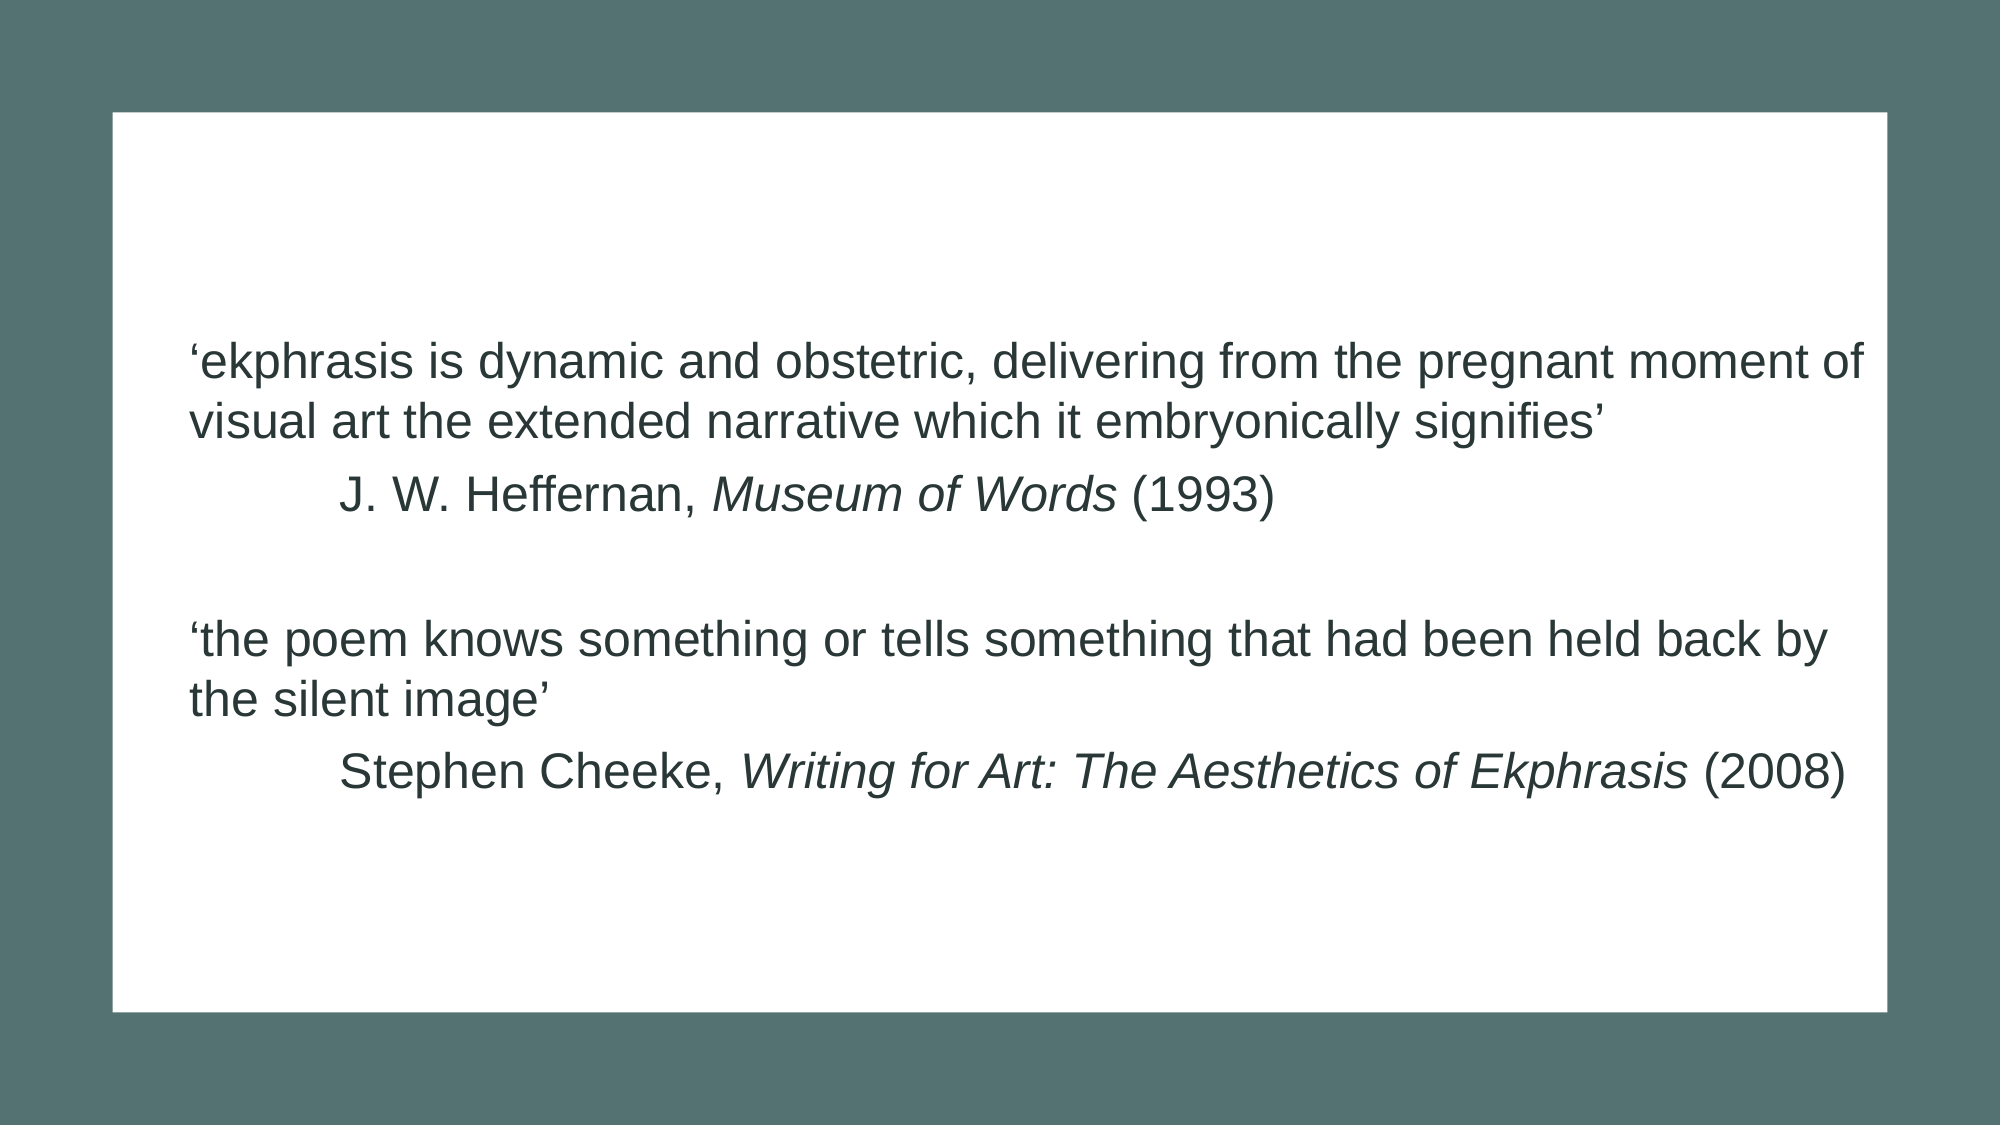

‘ekphrasis is dynamic and obstetric, delivering from the pregnant moment of visual art the extended narrative which it embryonically signifies’
	J. W. Heffernan, Museum of Words (1993)

‘the poem knows something or tells something that had been held back by the silent image’
	Stephen Cheeke, Writing for Art: The Aesthetics of Ekphrasis (2008)